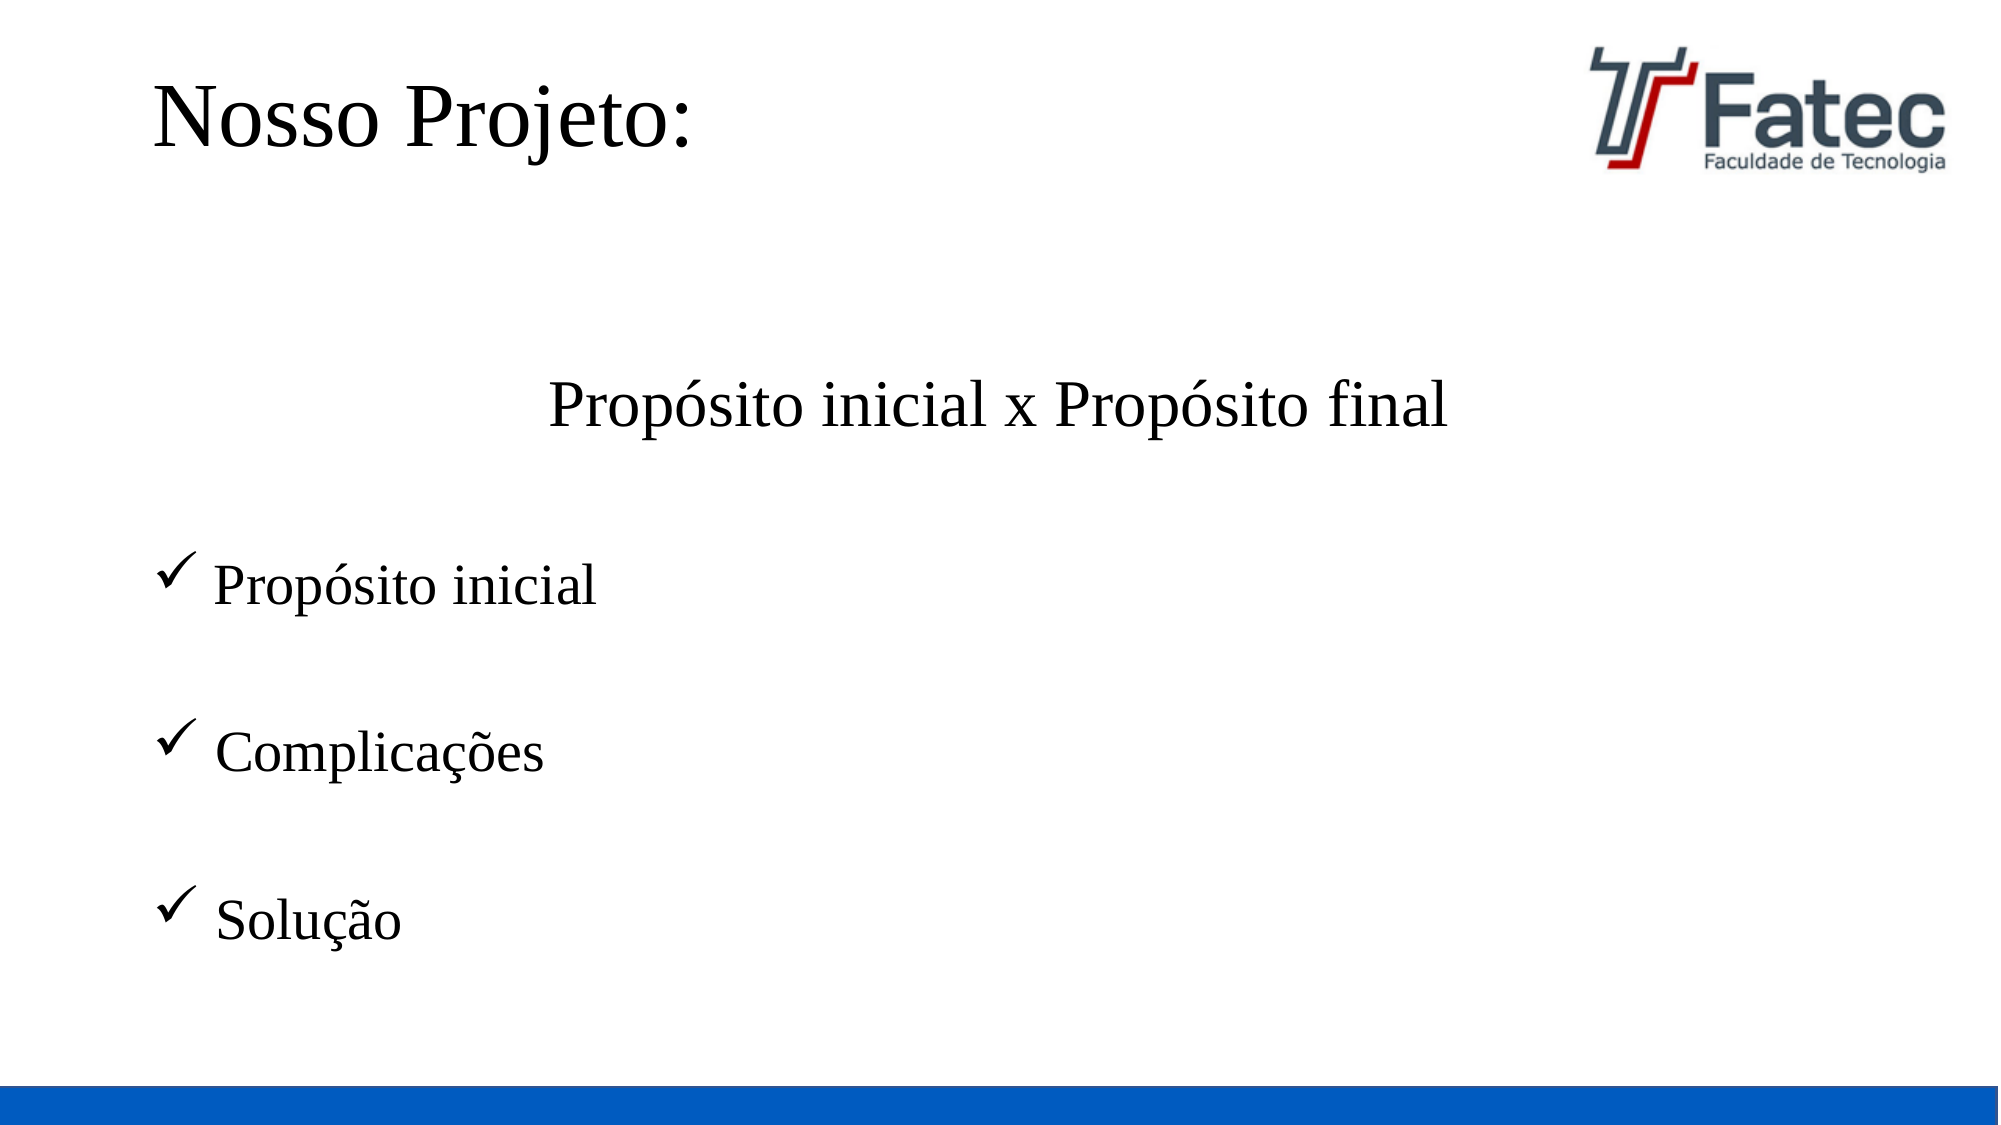

# Nosso Projeto:

Propósito inicial x Propósito final

 Propósito inicial

 Complicações

 Solução